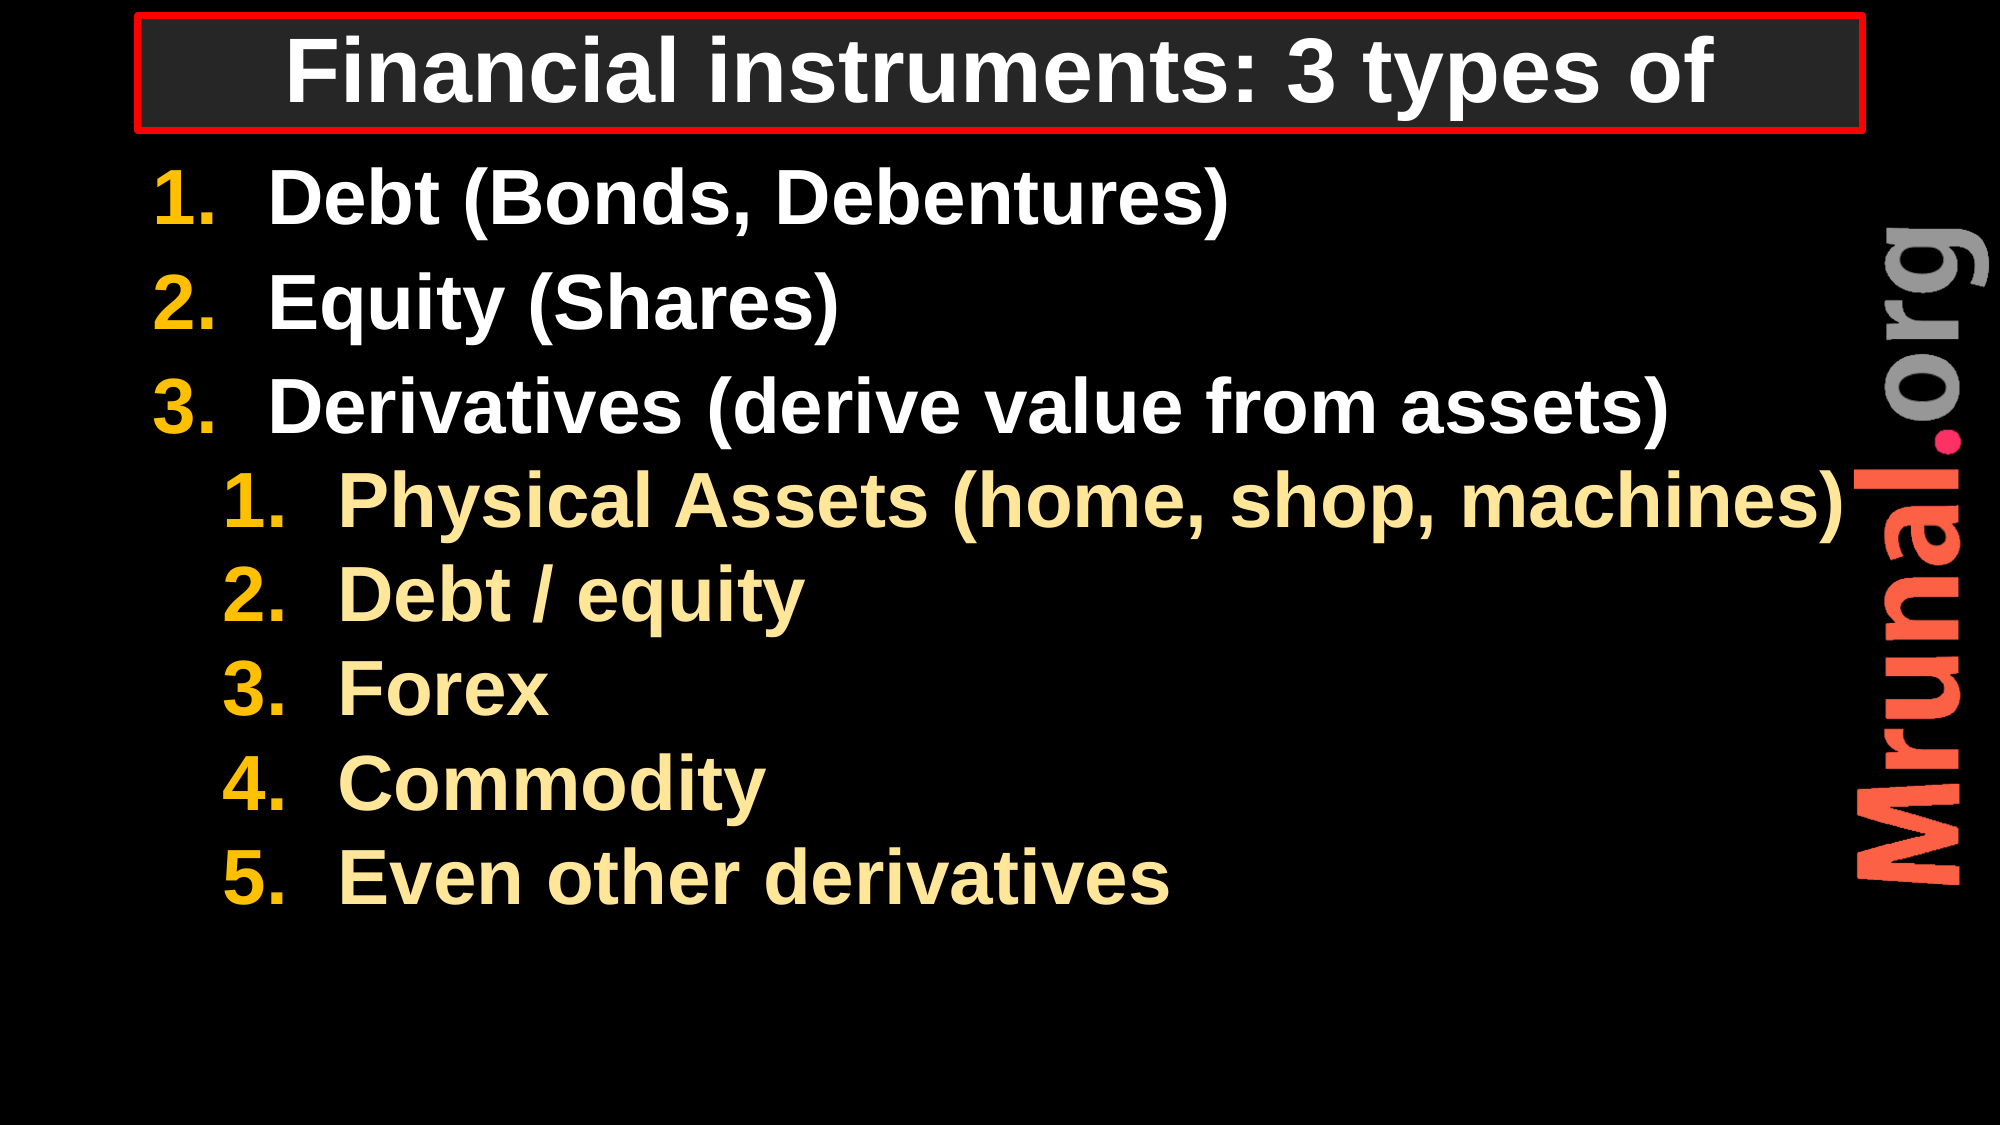

# Financial instruments: 3 types of
Debt (Bonds, Debentures)
Equity (Shares)
Derivatives (derive value from assets)
Physical Assets (home, shop, machines)
Debt / equity
Forex
Commodity
Even other derivatives